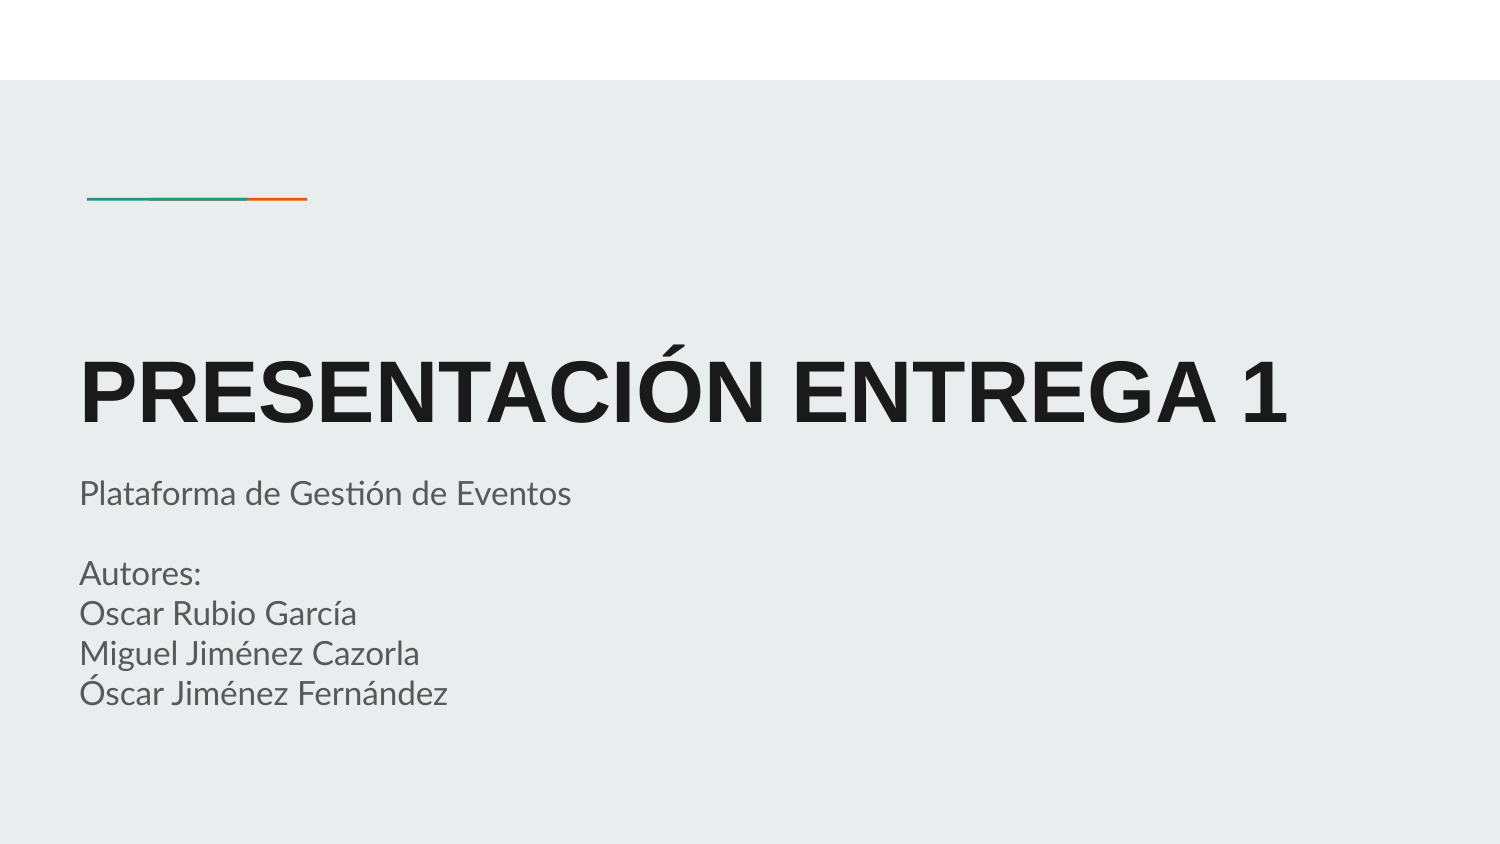

# PRESENTACIÓN ENTREGA 1
Plataforma de Gestión de Eventos

Autores:
Oscar Rubio García
Miguel Jiménez Cazorla
Óscar Jiménez Fernández